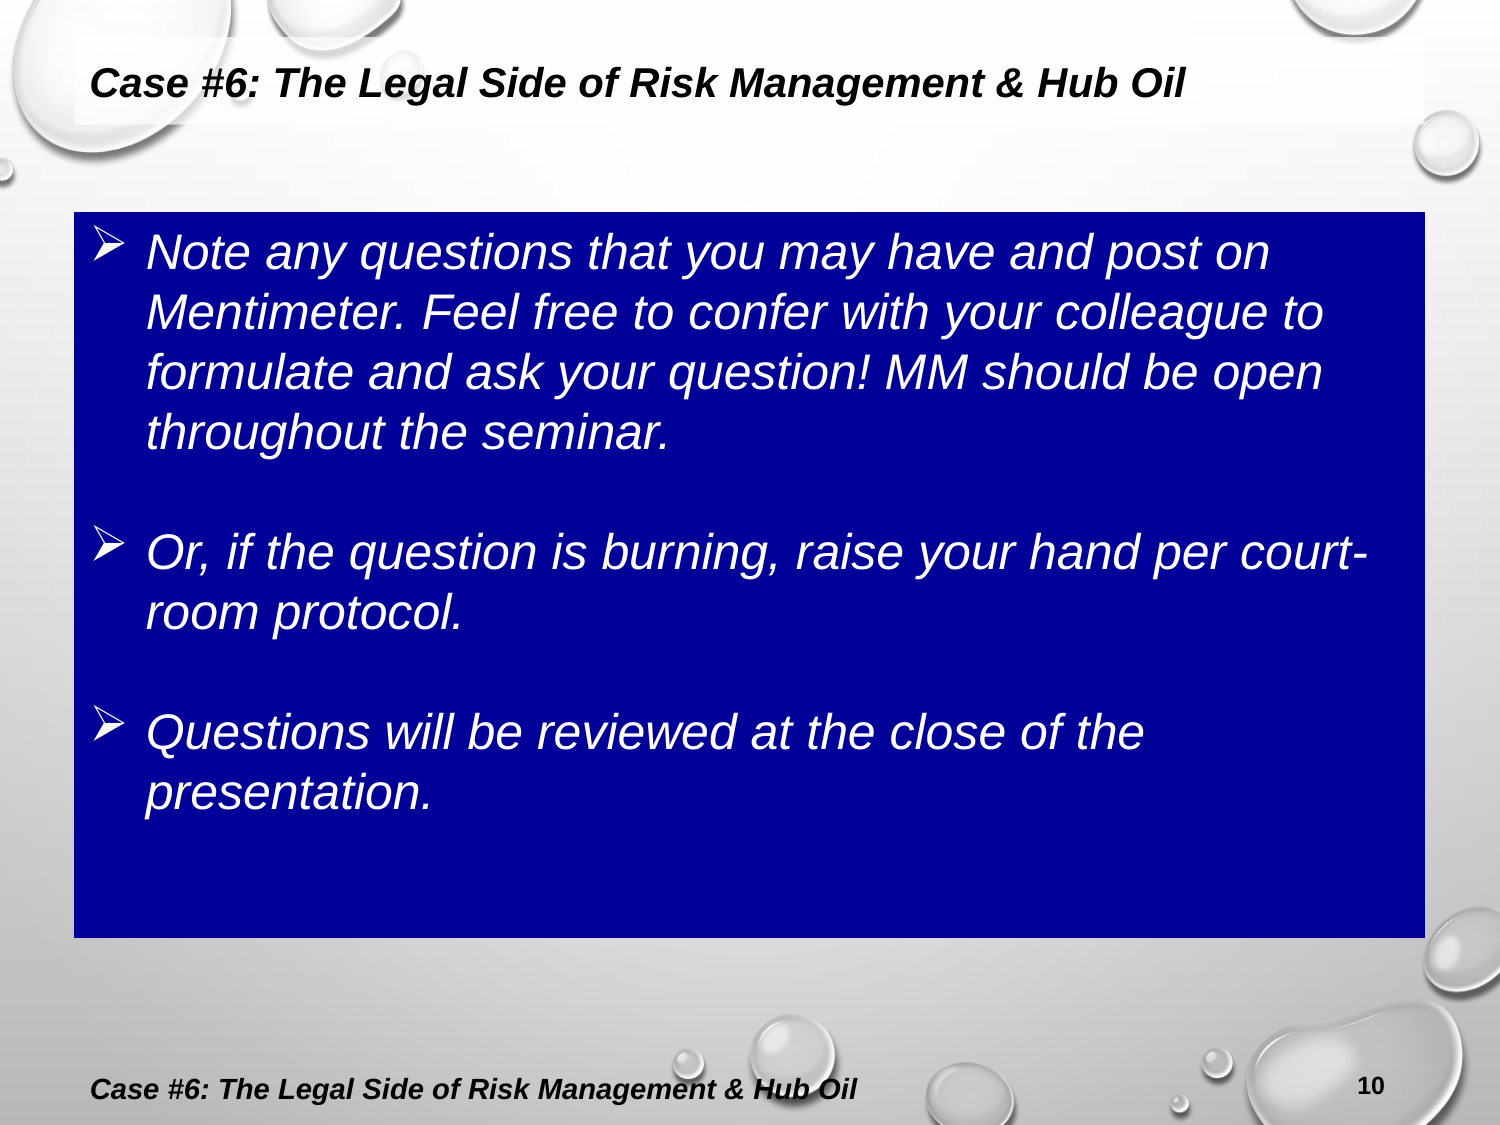

Case #6: The Legal Side of Risk Management & Hub Oil
Note any questions that you may have and post on Mentimeter. Feel free to confer with your colleague to formulate and ask your question! MM should be open throughout the seminar.

Or, if the question is burning, raise your hand per court-room protocol.

Questions will be reviewed at the close of the presentation.
Case #6: The Legal Side of Risk Management & Hub Oil
10